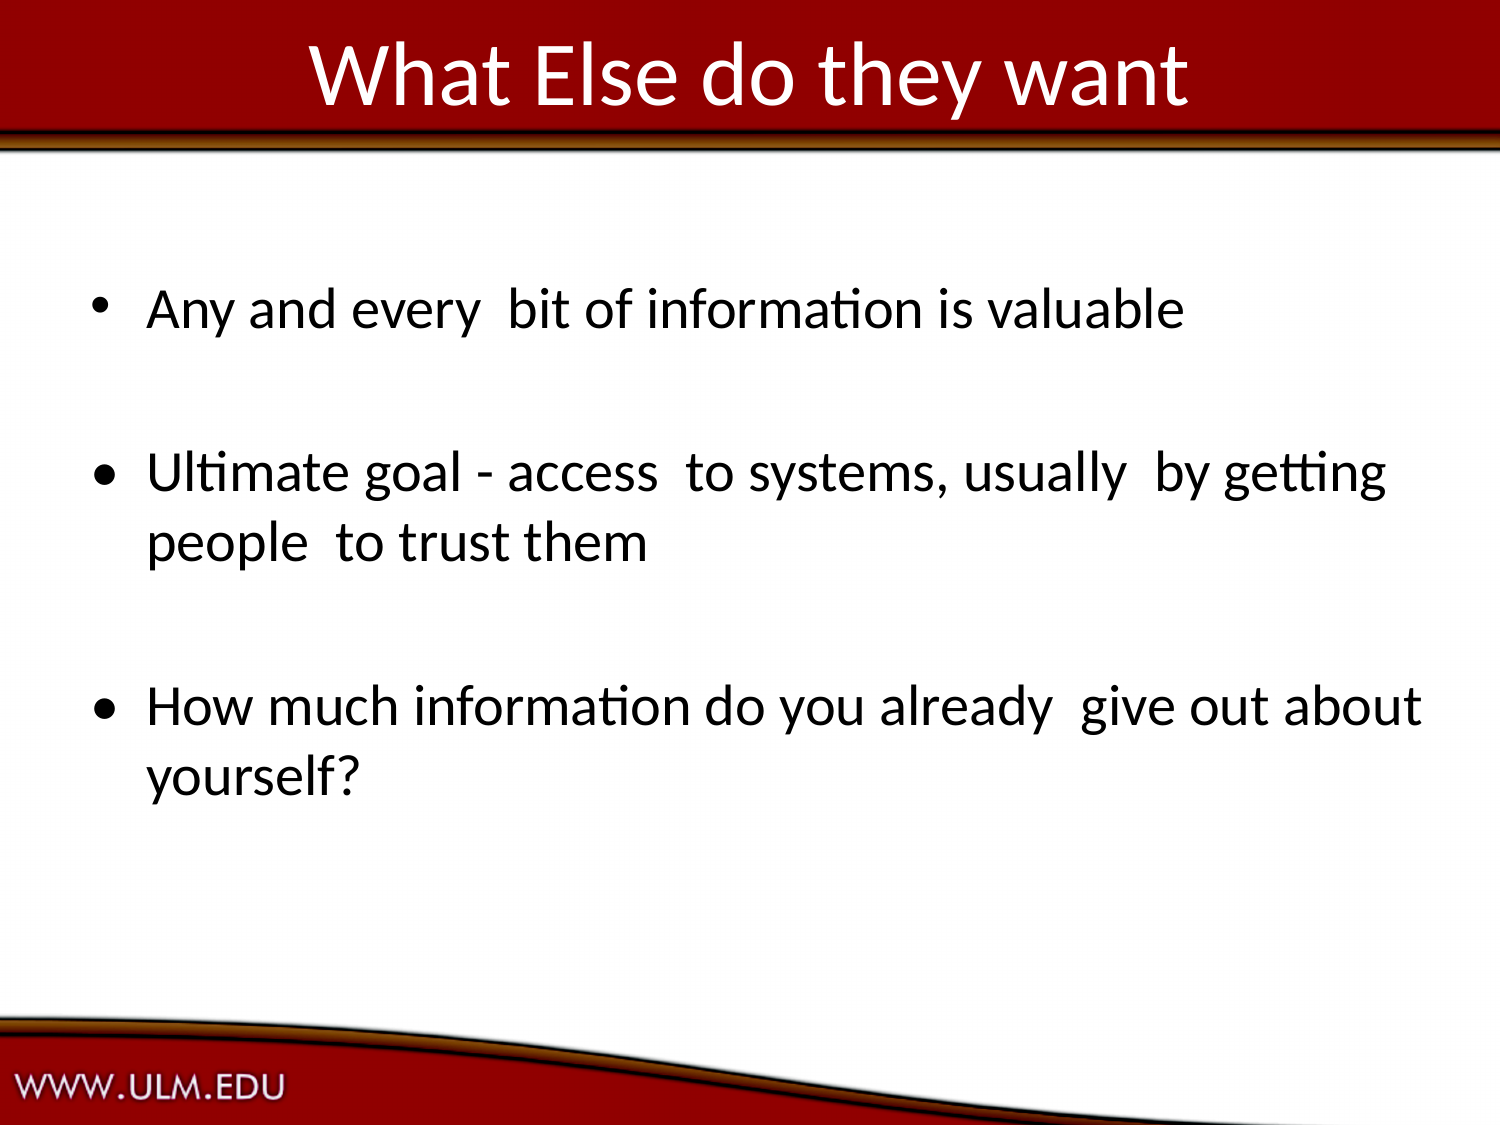

# What Else do they want
Any and every  bit of information is valuable

• 	Ultimate goal - access  to systems, usually  by getting  people  to trust them

• 	How much information do you already  give out about  yourself?